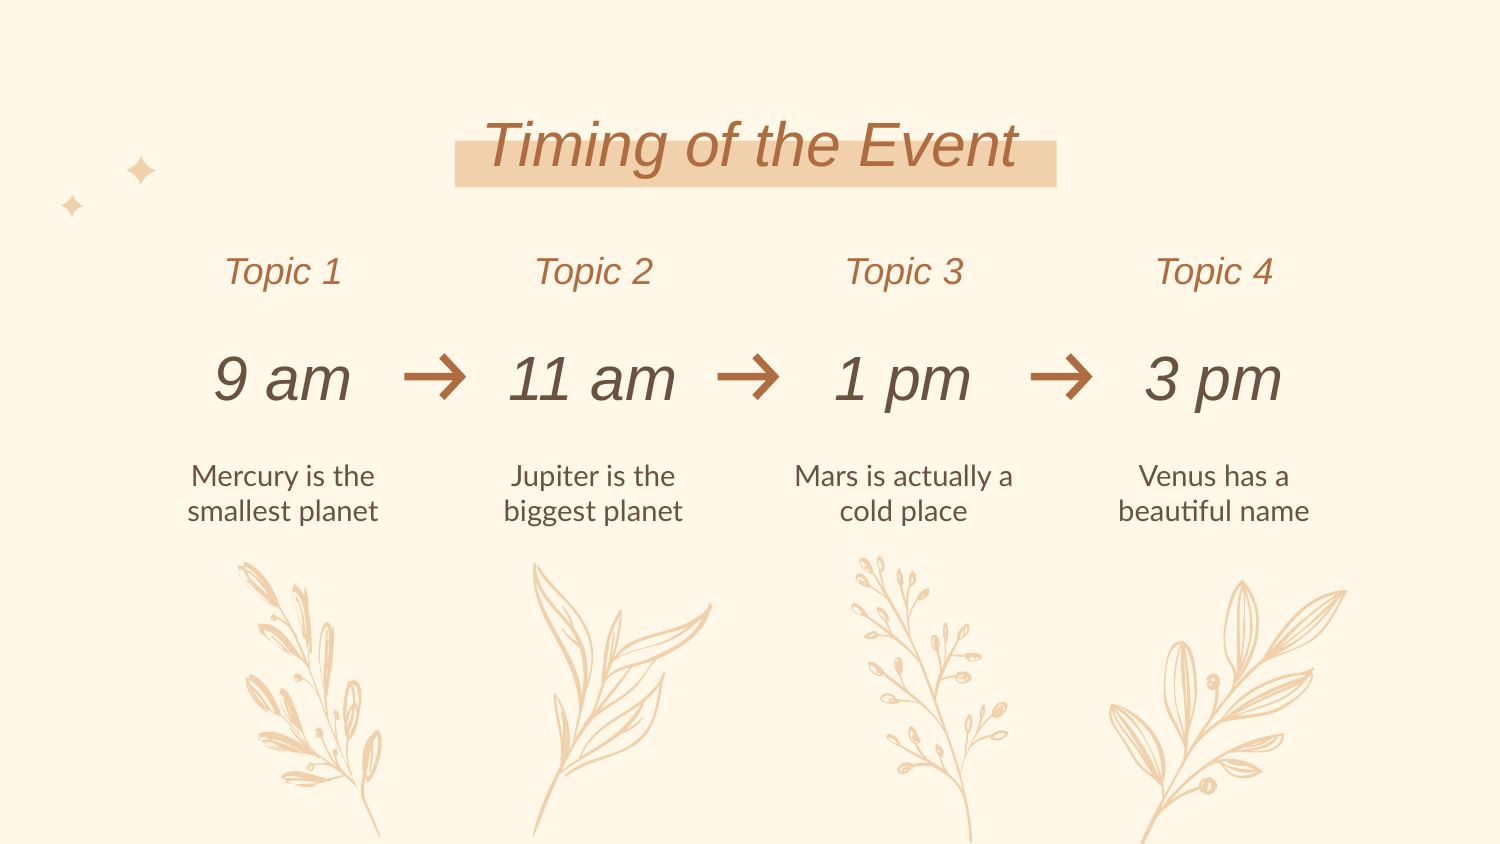

# Timing of the Event

Topic 1
Topic 2

Topic 3

Topic 4
9 am
11 am
1 pm
3 pm

Mercury is the smallest planet

Jupiter is the biggest planet

Mars is actually a cold place
Venus has a beautiful name